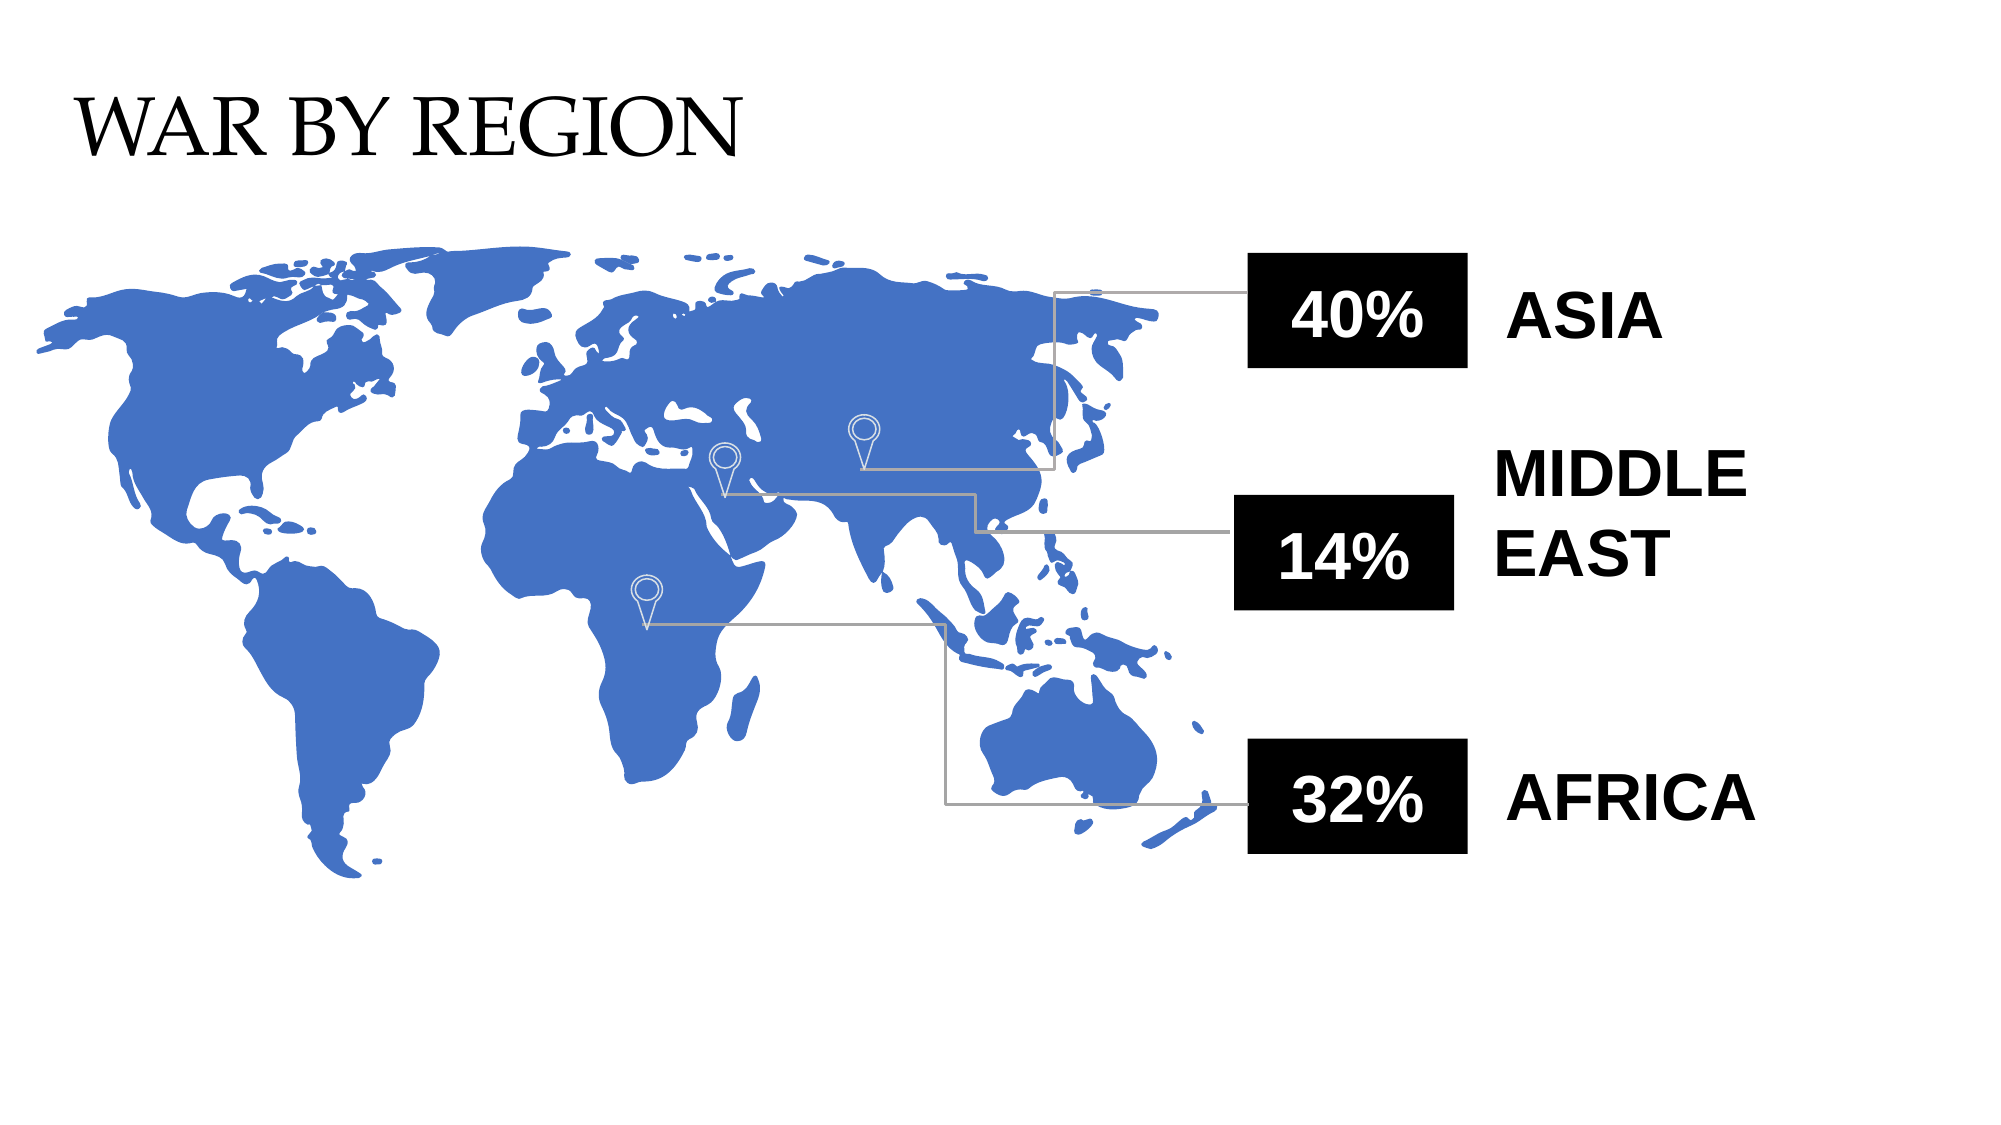

# WAR BY REGION

40%
ASIA

14%
MIDDLE EAST

32%
AFRICA